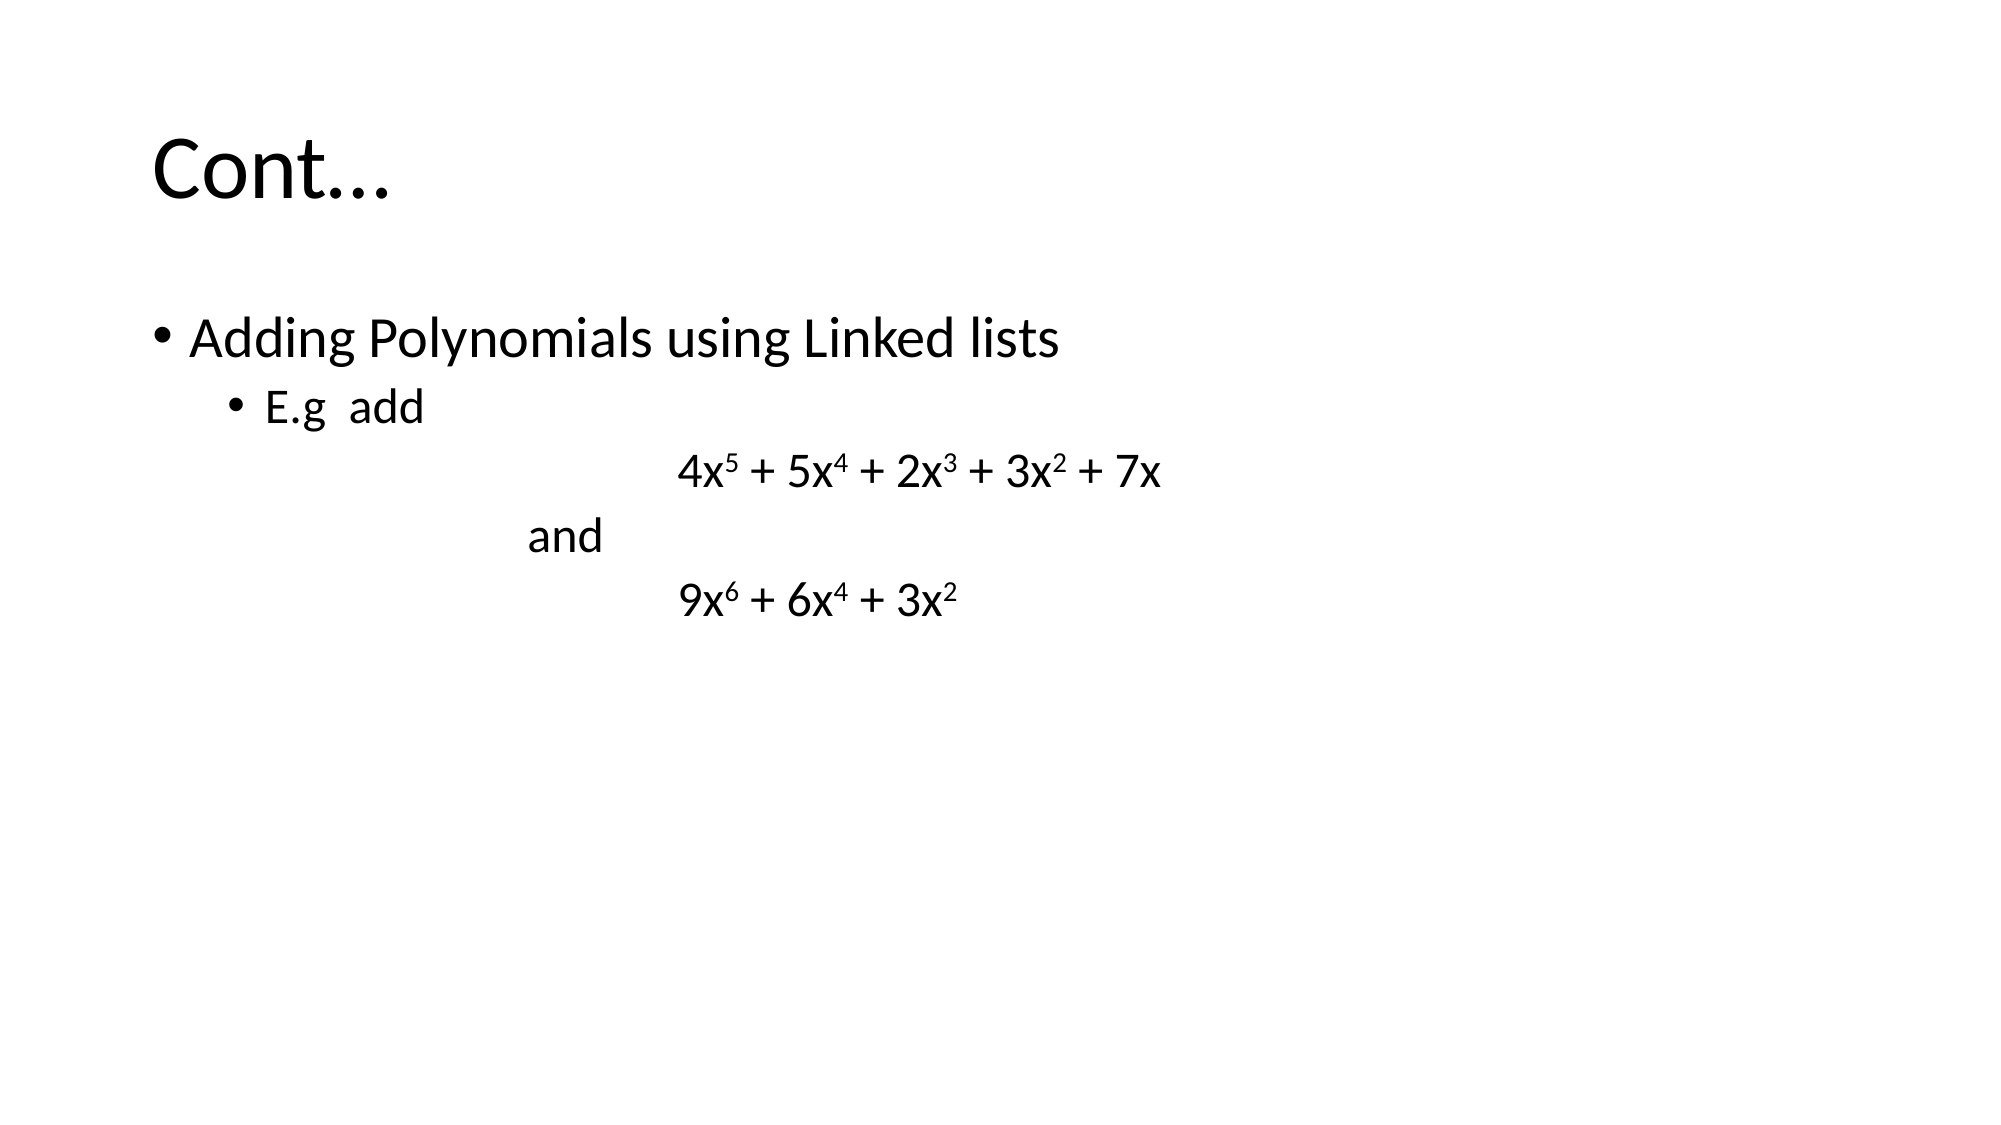

# Cont…
Adding Polynomials using Linked lists
E.g  add
			4x5 + 5x4 + 2x3 + 3x2 + 7x
		and
			9x6 + 6x4 + 3x2